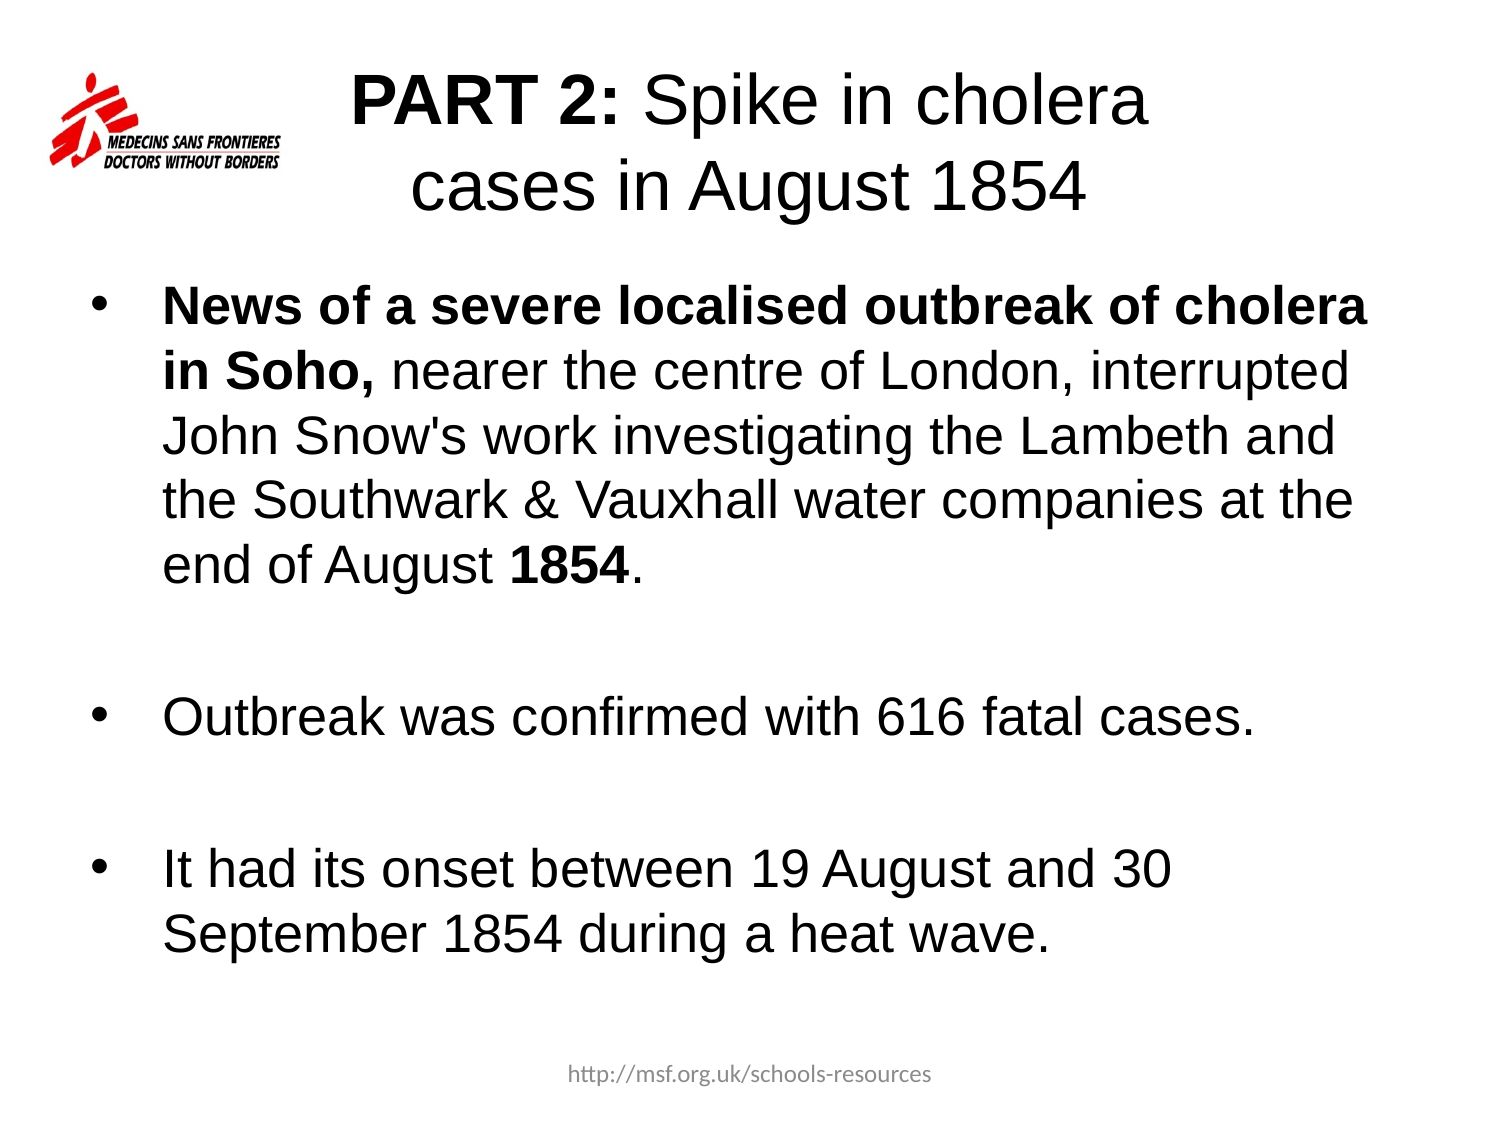

# PART 2: Spike in cholera cases in August 1854
News of a severe localised outbreak of cholera in Soho, nearer the centre of London, interrupted John Snow's work investigating the Lambeth and the Southwark & Vauxhall water companies at the end of August 1854.

Outbreak was confirmed with 616 fatal cases.

It had its onset between 19 August and 30 September 1854 during a heat wave.

http://msf.org.uk/schools-resources